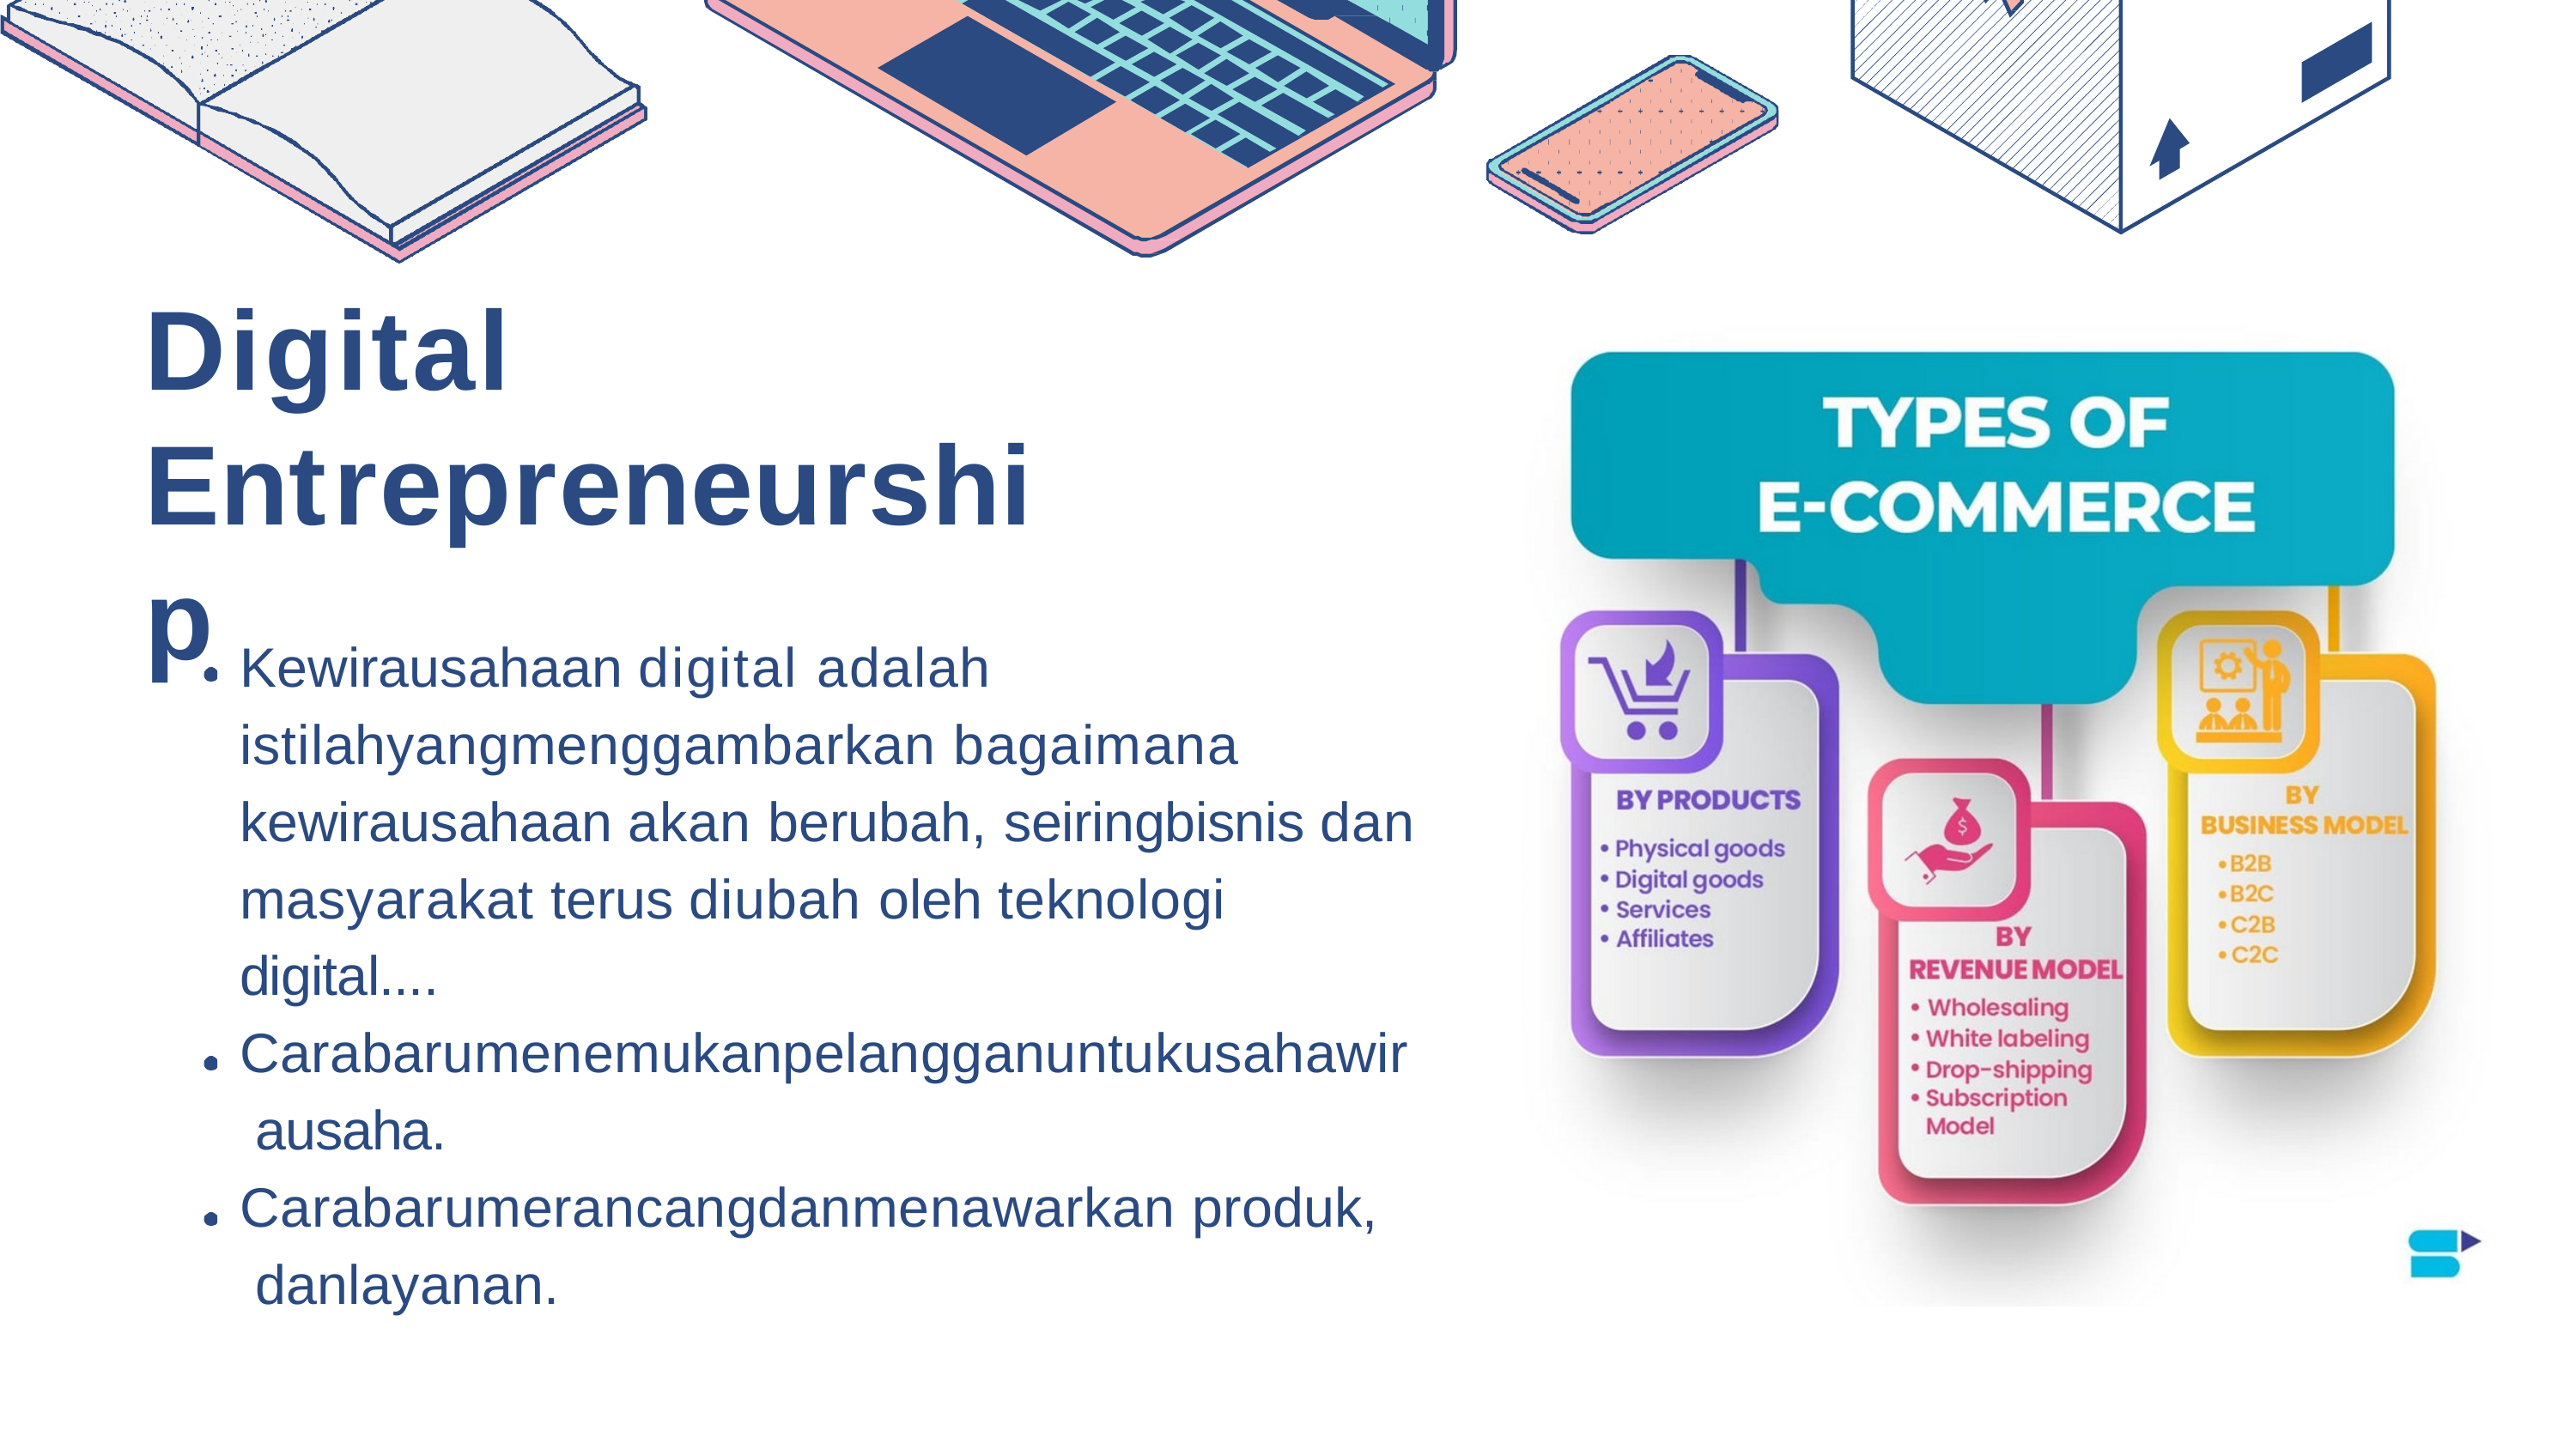

# Digital  Entrepreneurship

Kewirausahaan digital adalah  istilahyangmenggambarkan bagaimana  kewirausahaan akan berubah, seiringbisnis dan  masyarakat terus diubah oleh teknologi  digital....
Carabarumenemukanpelangganuntukusahawir  ausaha.
Carabarumerancangdanmenawarkan produk,  danlayanan.